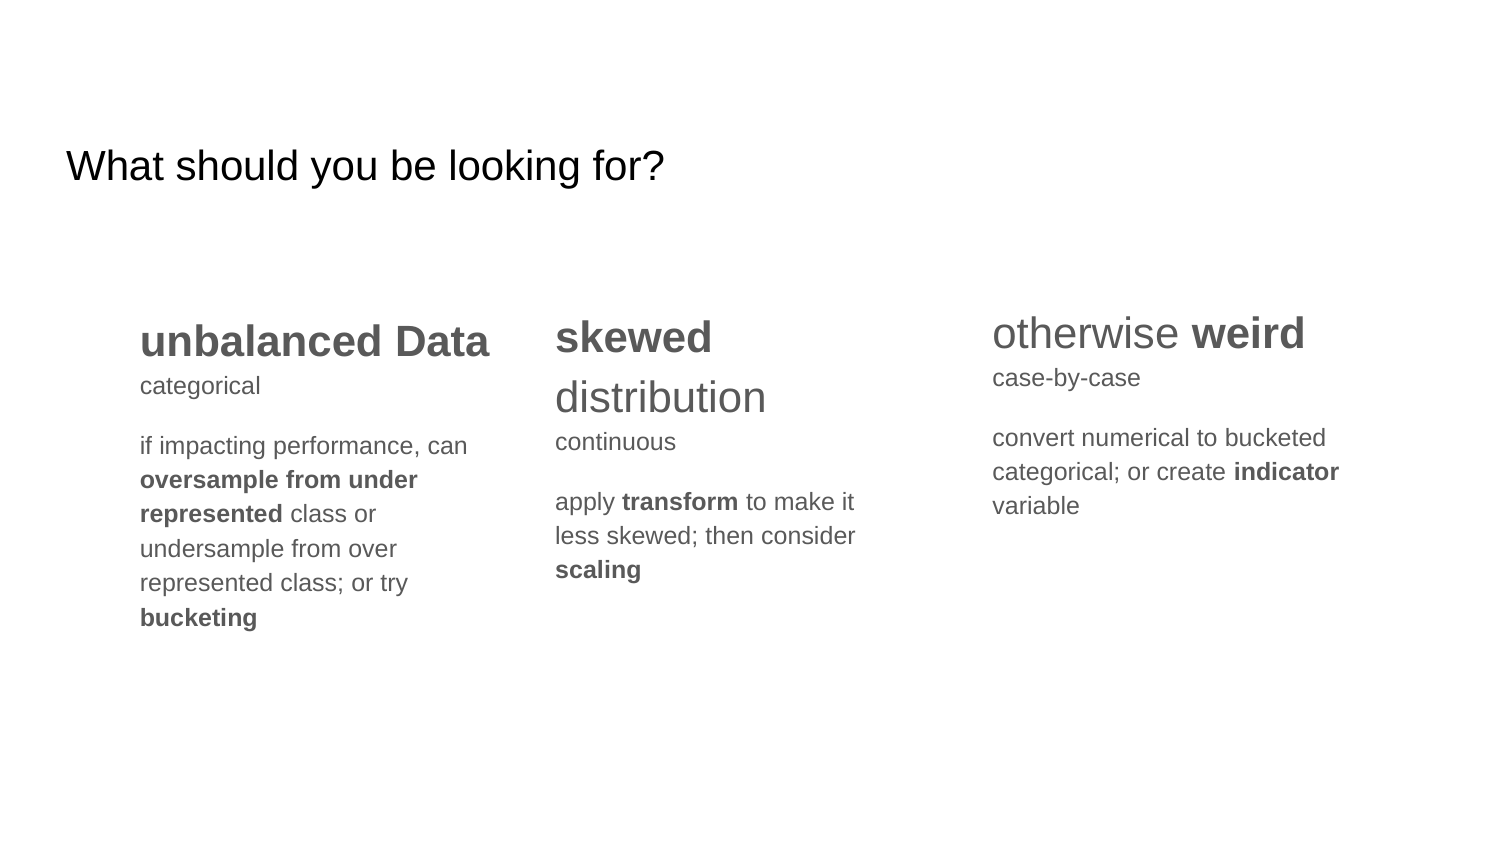

# What should you be looking for?
otherwise weird case-by-case
convert numerical to bucketed categorical; or create indicator variable
skewed distribution continuous
apply transform to make it less skewed; then consider scaling

unbalanced Data categorical
if impacting performance, can oversample from under represented class or undersample from over represented class; or try bucketing